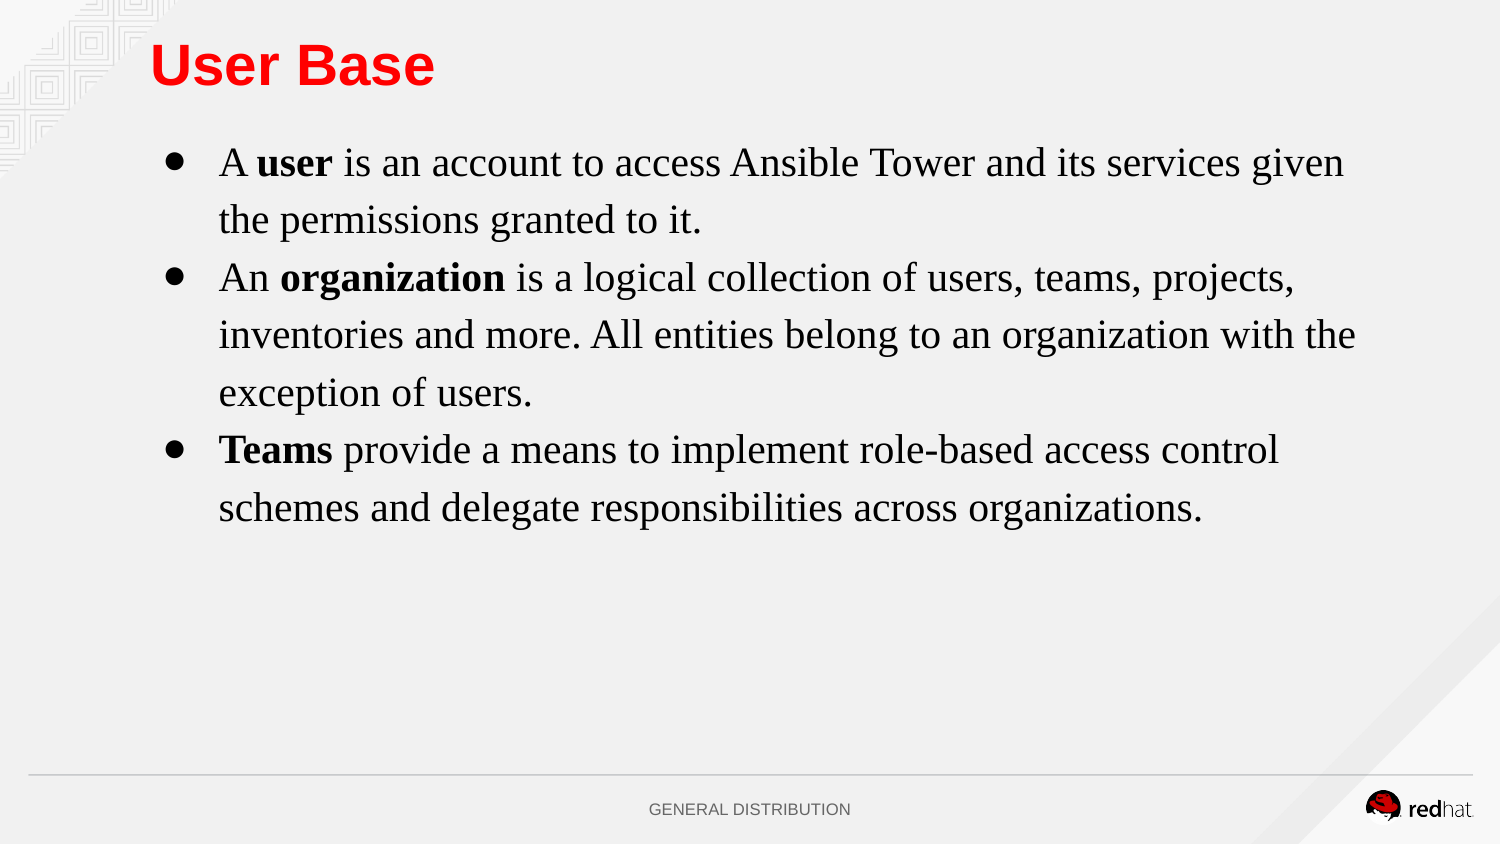

# User Base
A user is an account to access Ansible Tower and its services given the permissions granted to it.
An organization is a logical collection of users, teams, projects, inventories and more. All entities belong to an organization with the exception of users.
Teams provide a means to implement role-based access control schemes and delegate responsibilities across organizations.